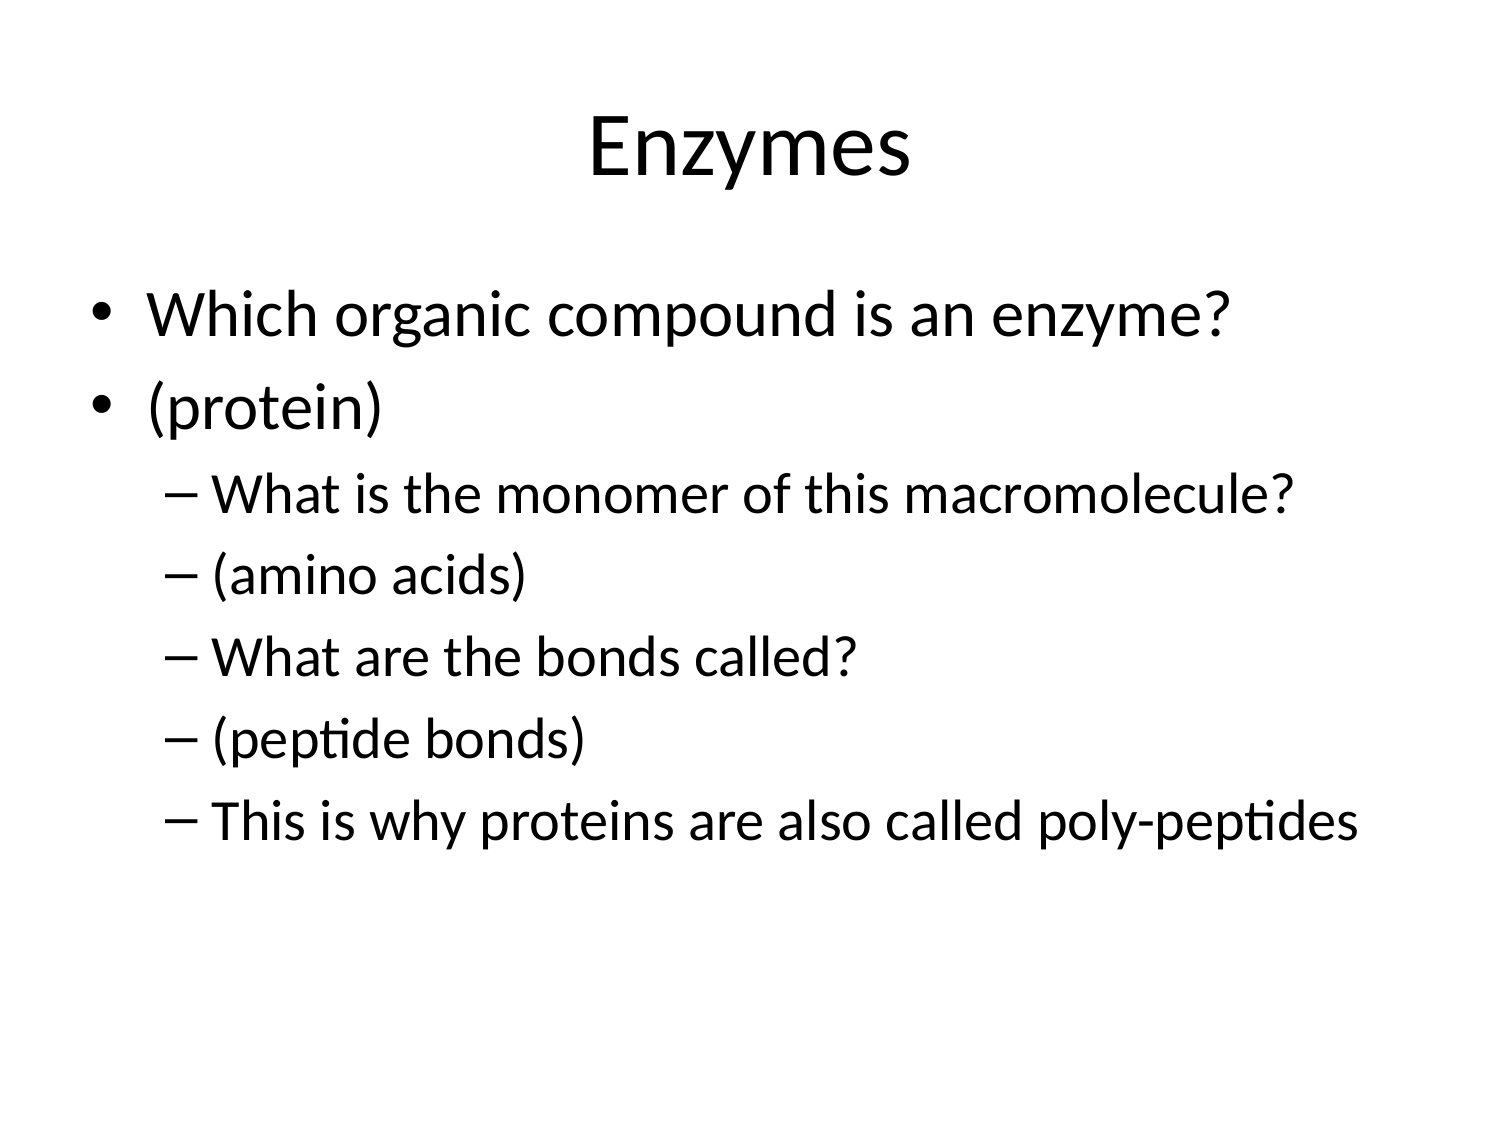

# Enzymes
Which organic compound is an enzyme?
(protein)
What is the monomer of this macromolecule?
(amino acids)
What are the bonds called?
(peptide bonds)
This is why proteins are also called poly-peptides